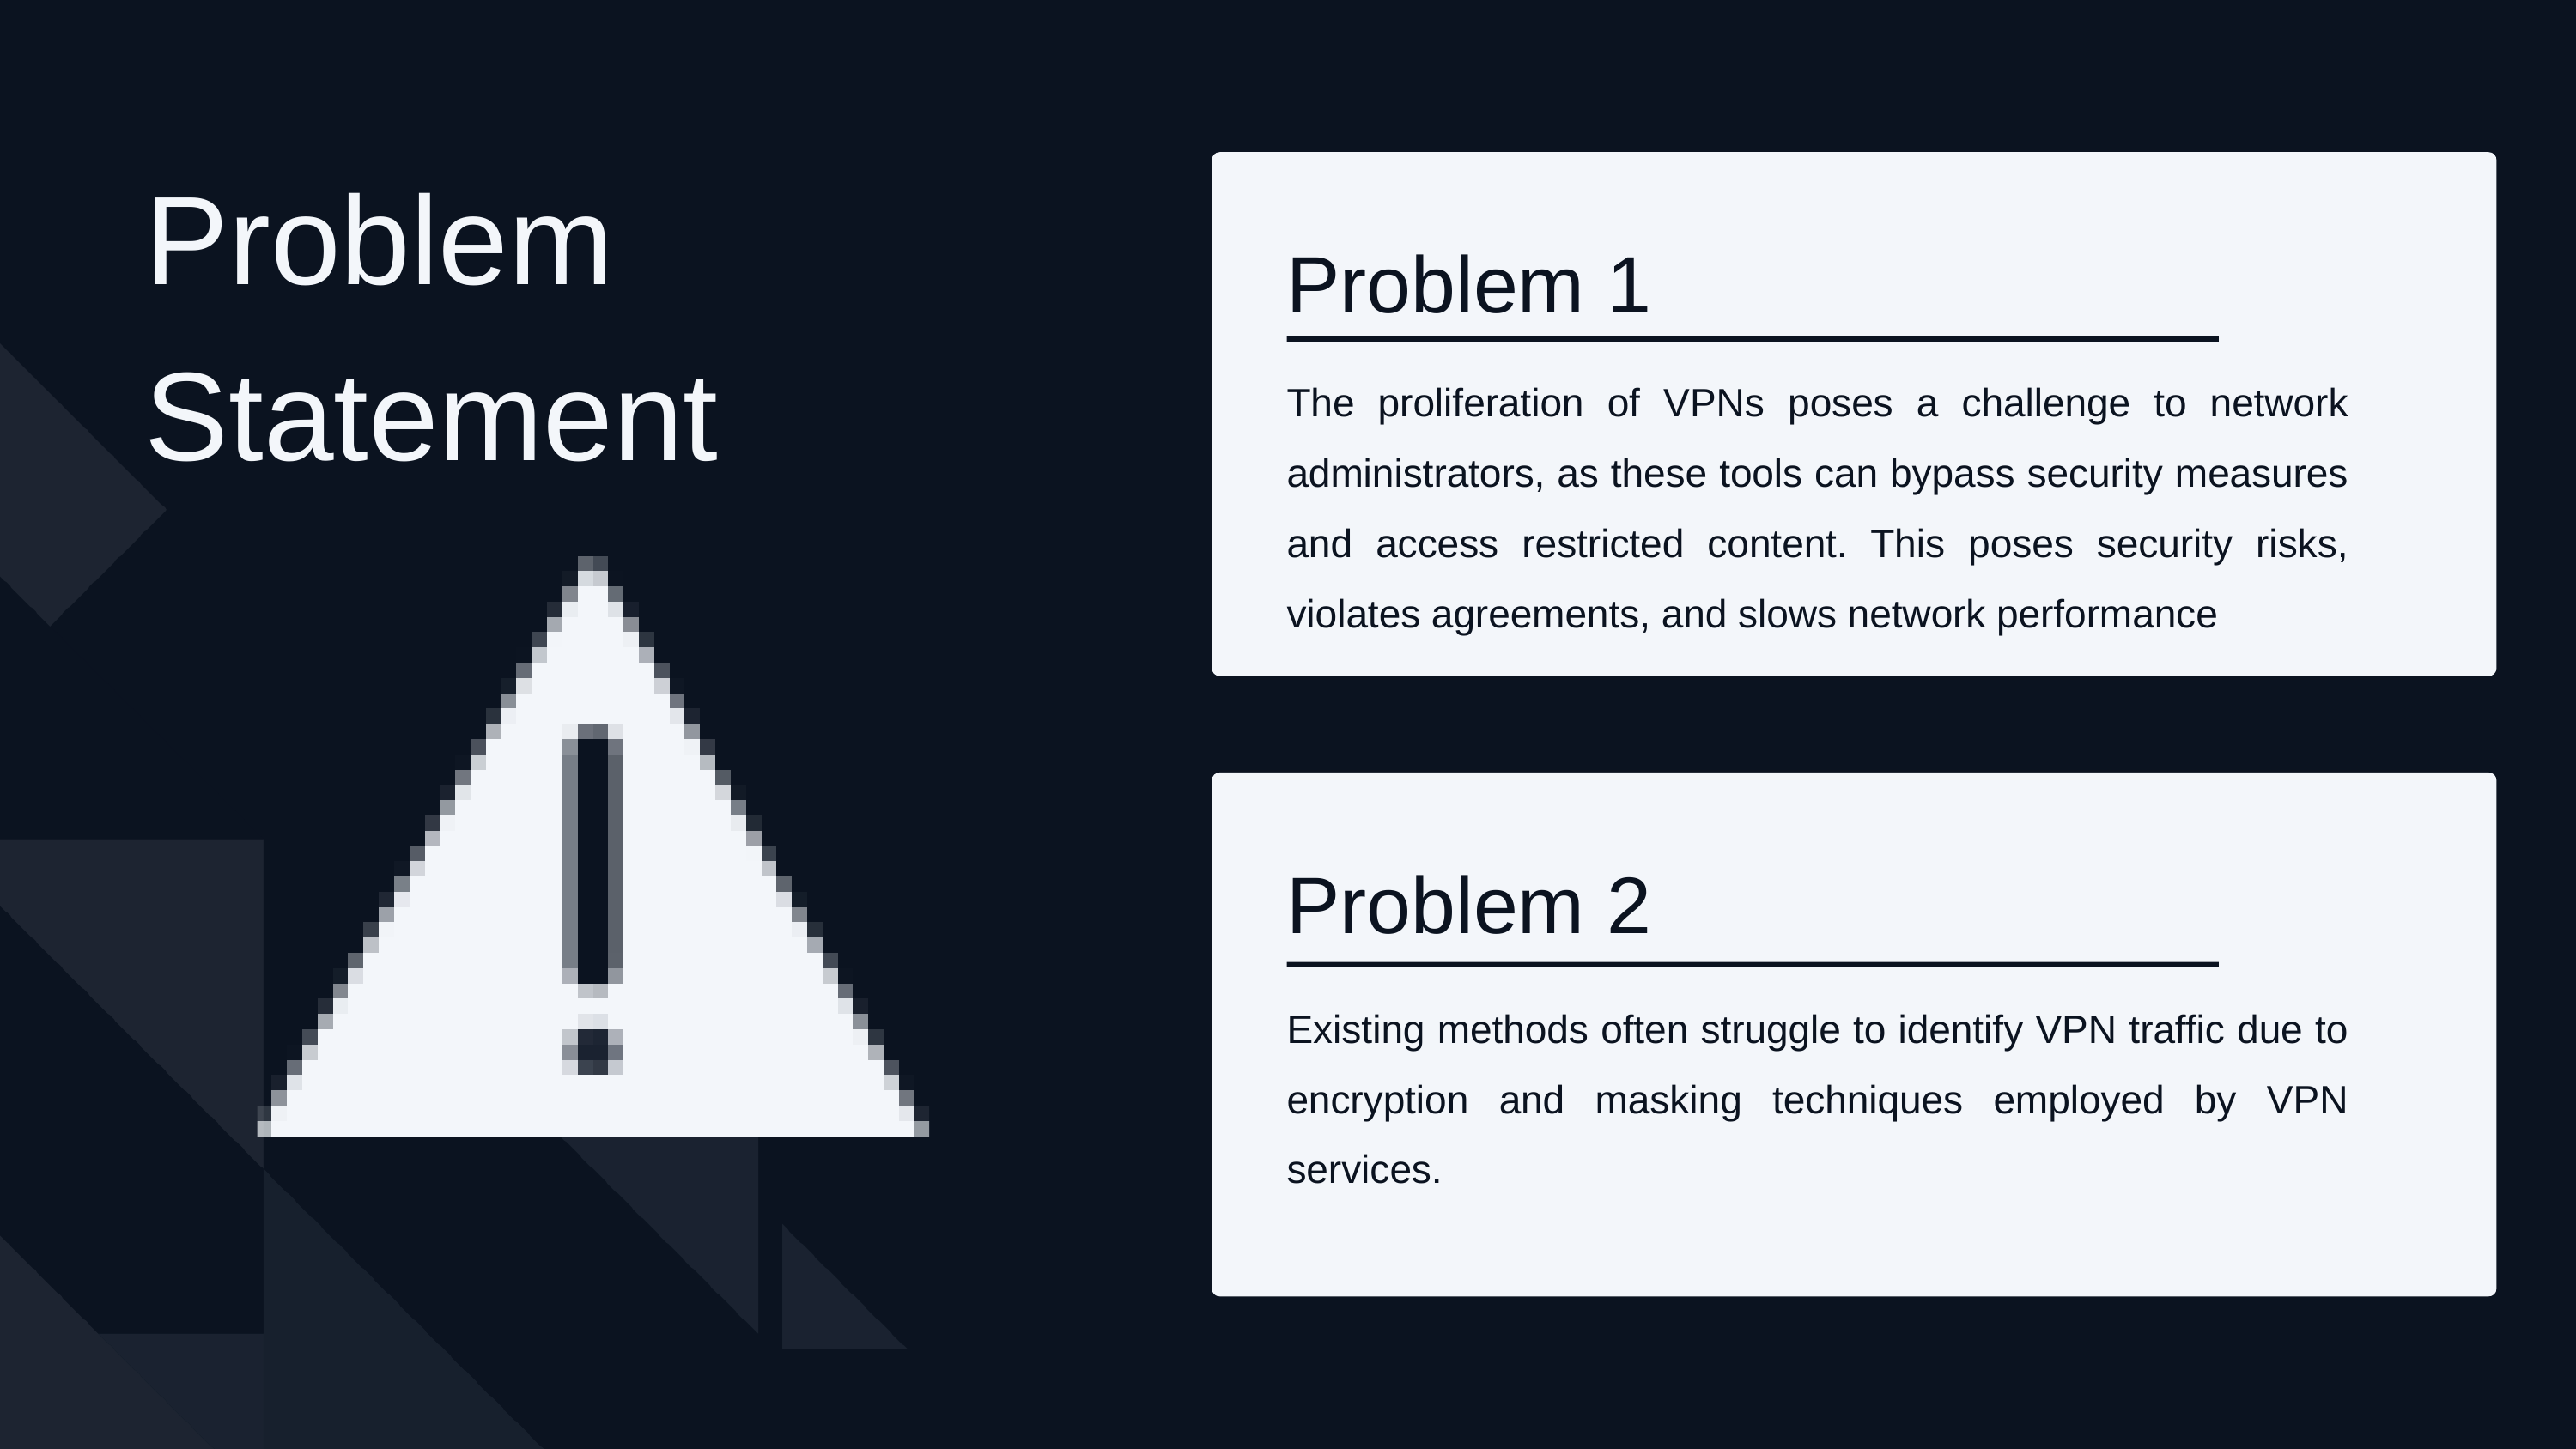

Problem Statement
Problem 1

The proliferation of VPNs poses a challenge to network administrators, as these tools can bypass security measures and access restricted content. This poses security risks, violates agreements, and slows network performance

Problem 2

Existing methods often struggle to identify VPN traffic due to encryption and masking techniques employed by VPN services.